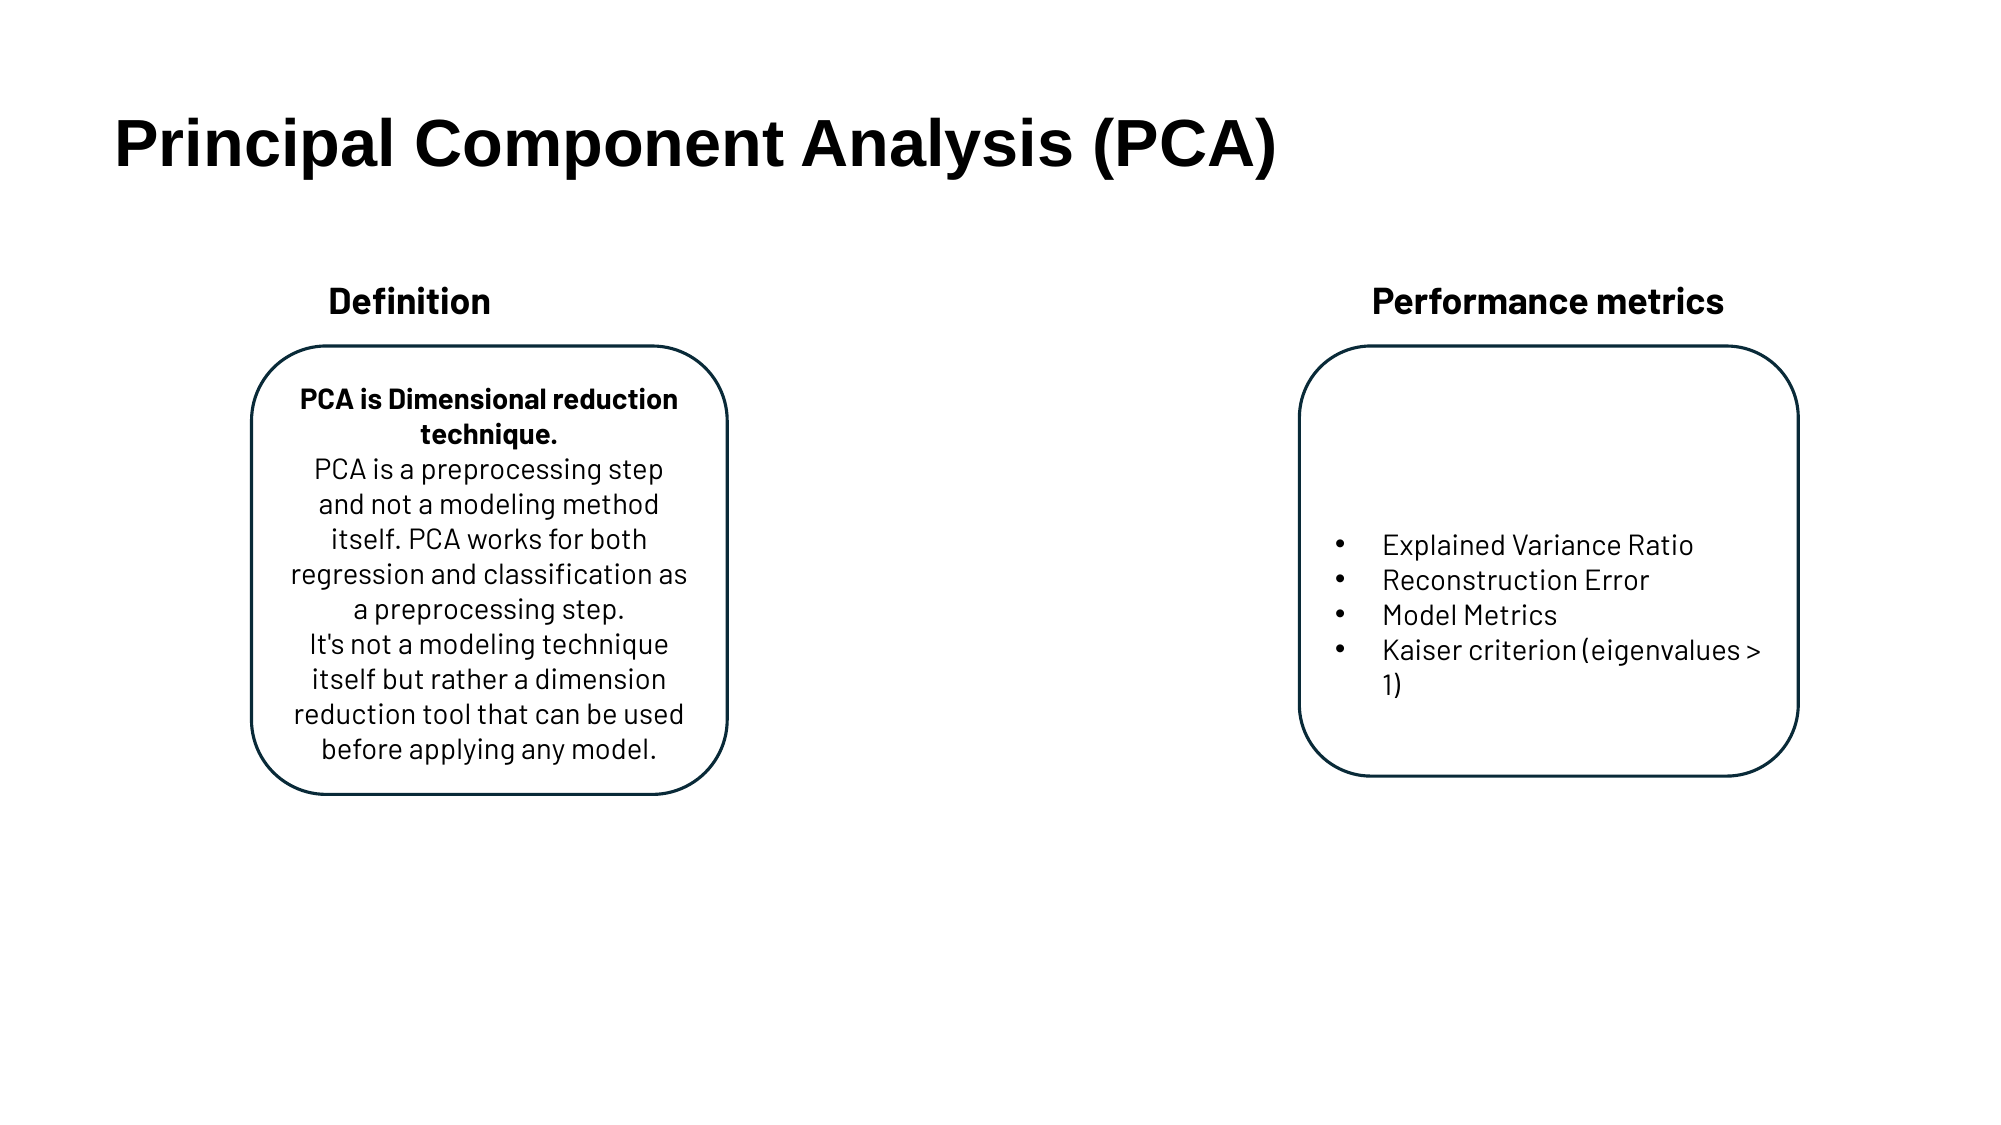

Principal Component Analysis (PCA)

Definition
Performance metrics

PCA is Dimensional reduction technique.
PCA is a preprocessing step and not a modeling method itself. PCA works for both regression and classification as a preprocessing step.
It's not a modeling technique itself but rather a dimension reduction tool that can be used before applying any model.

Explained Variance Ratio
Reconstruction Error
Model Metrics
Kaiser criterion (eigenvalues > 1)